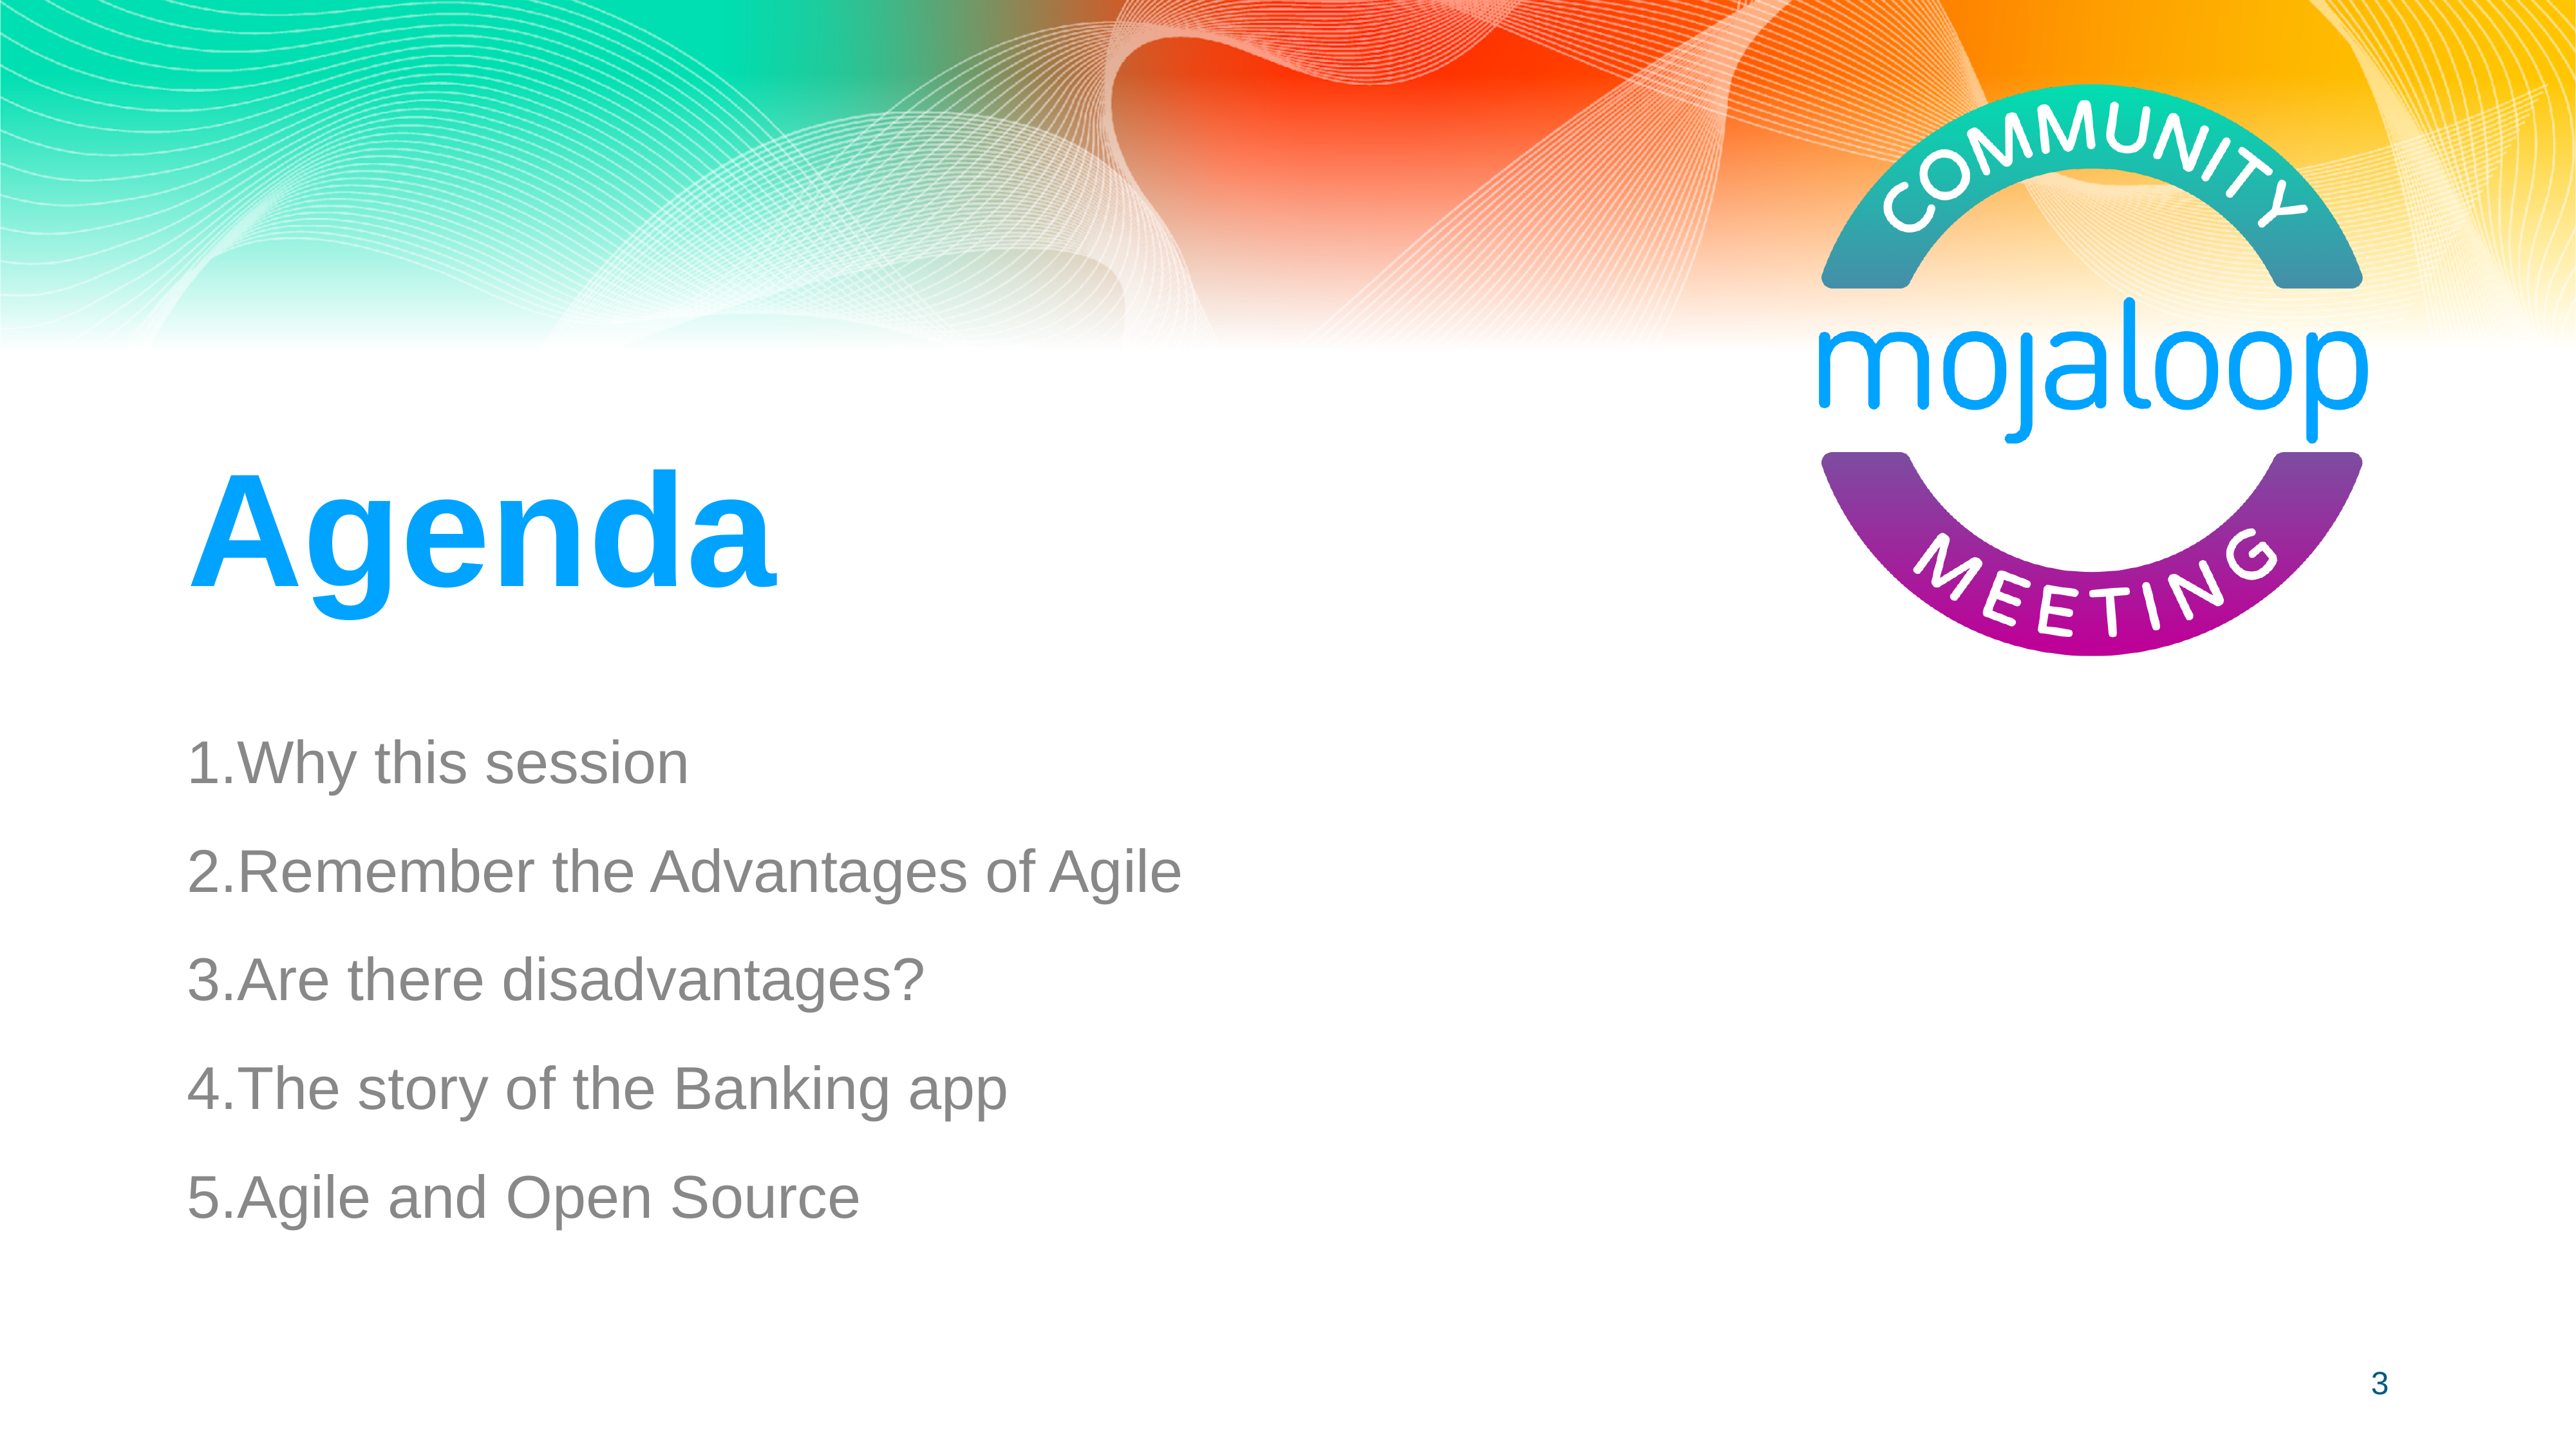

# Agenda
Why this session
Remember the Advantages of Agile
Are there disadvantages?
The story of the Banking app
Agile and Open Source
3